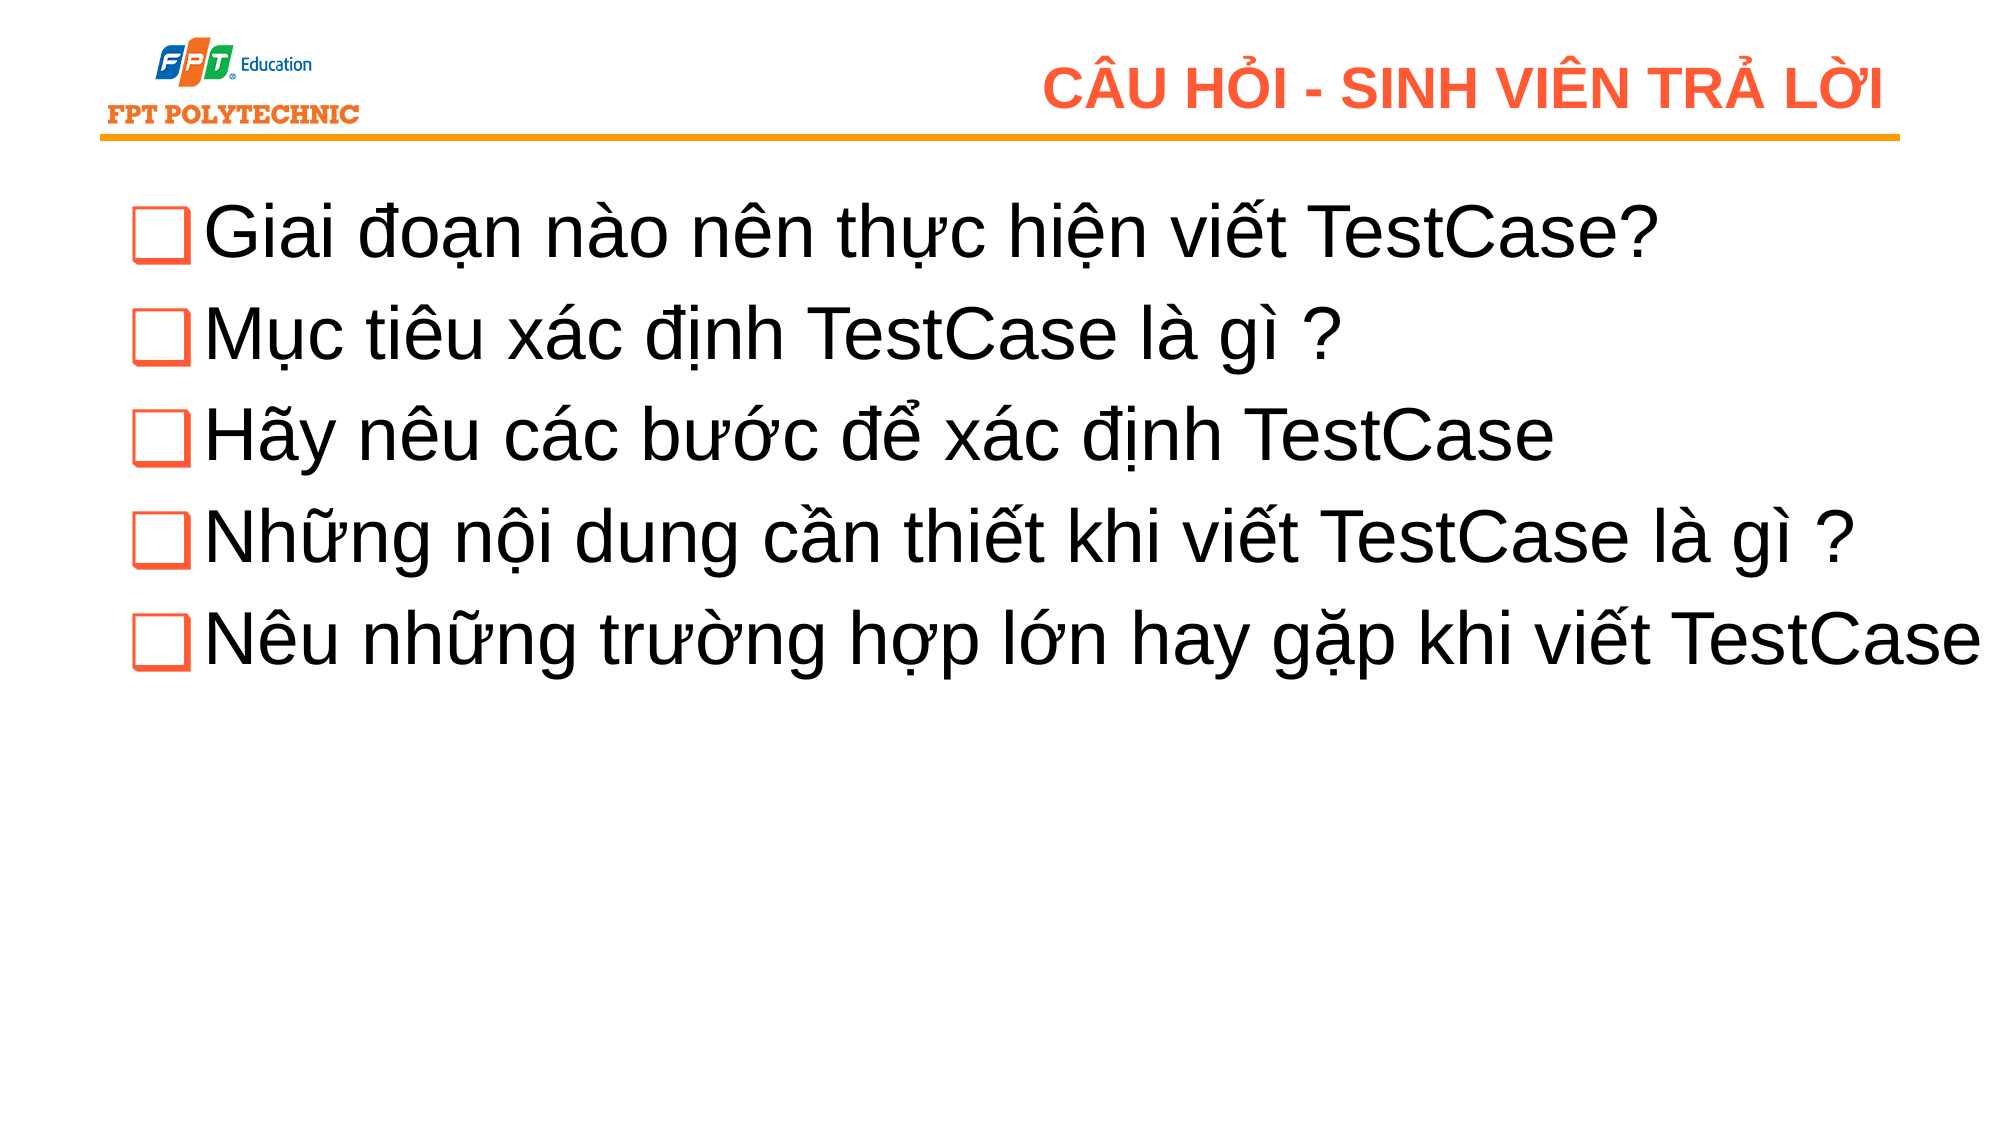

# Câu hỏi - sinh viên trả lời
Giai đoạn nào nên thực hiện viết TestCase?
Mục tiêu xác định TestCase là gì ?
Hãy nêu các bước để xác định TestCase
Những nội dung cần thiết khi viết TestCase là gì ?
Nêu những trường hợp lớn hay gặp khi viết TestCase